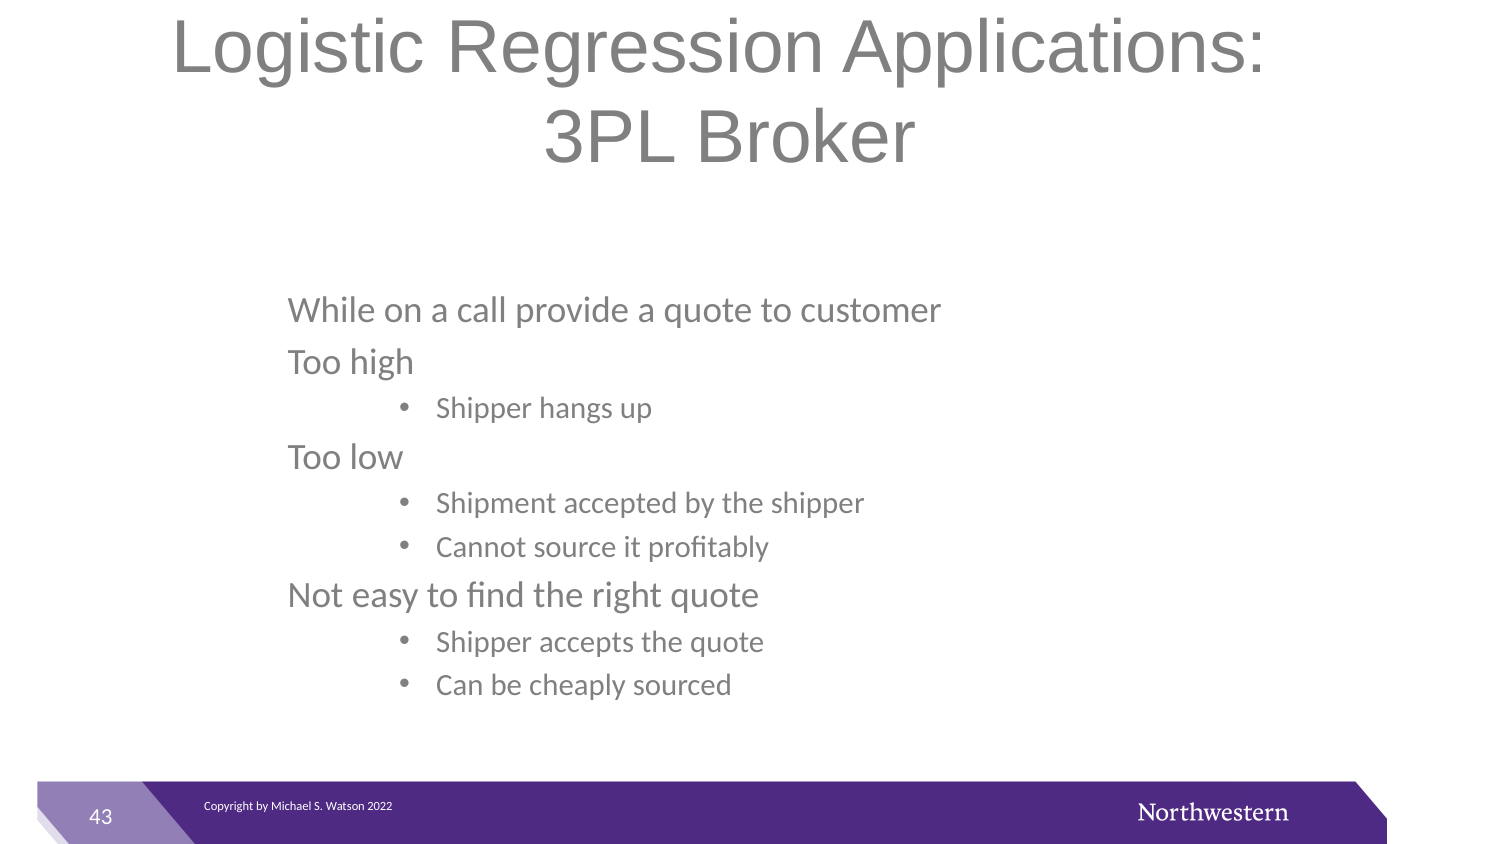

# Logistic Regression Applications: 3PL Broker
While on a call provide a quote to customer
Too high
Shipper hangs up
Too low
Shipment accepted by the shipper
Cannot source it profitably
Not easy to find the right quote
Shipper accepts the quote
Can be cheaply sourced